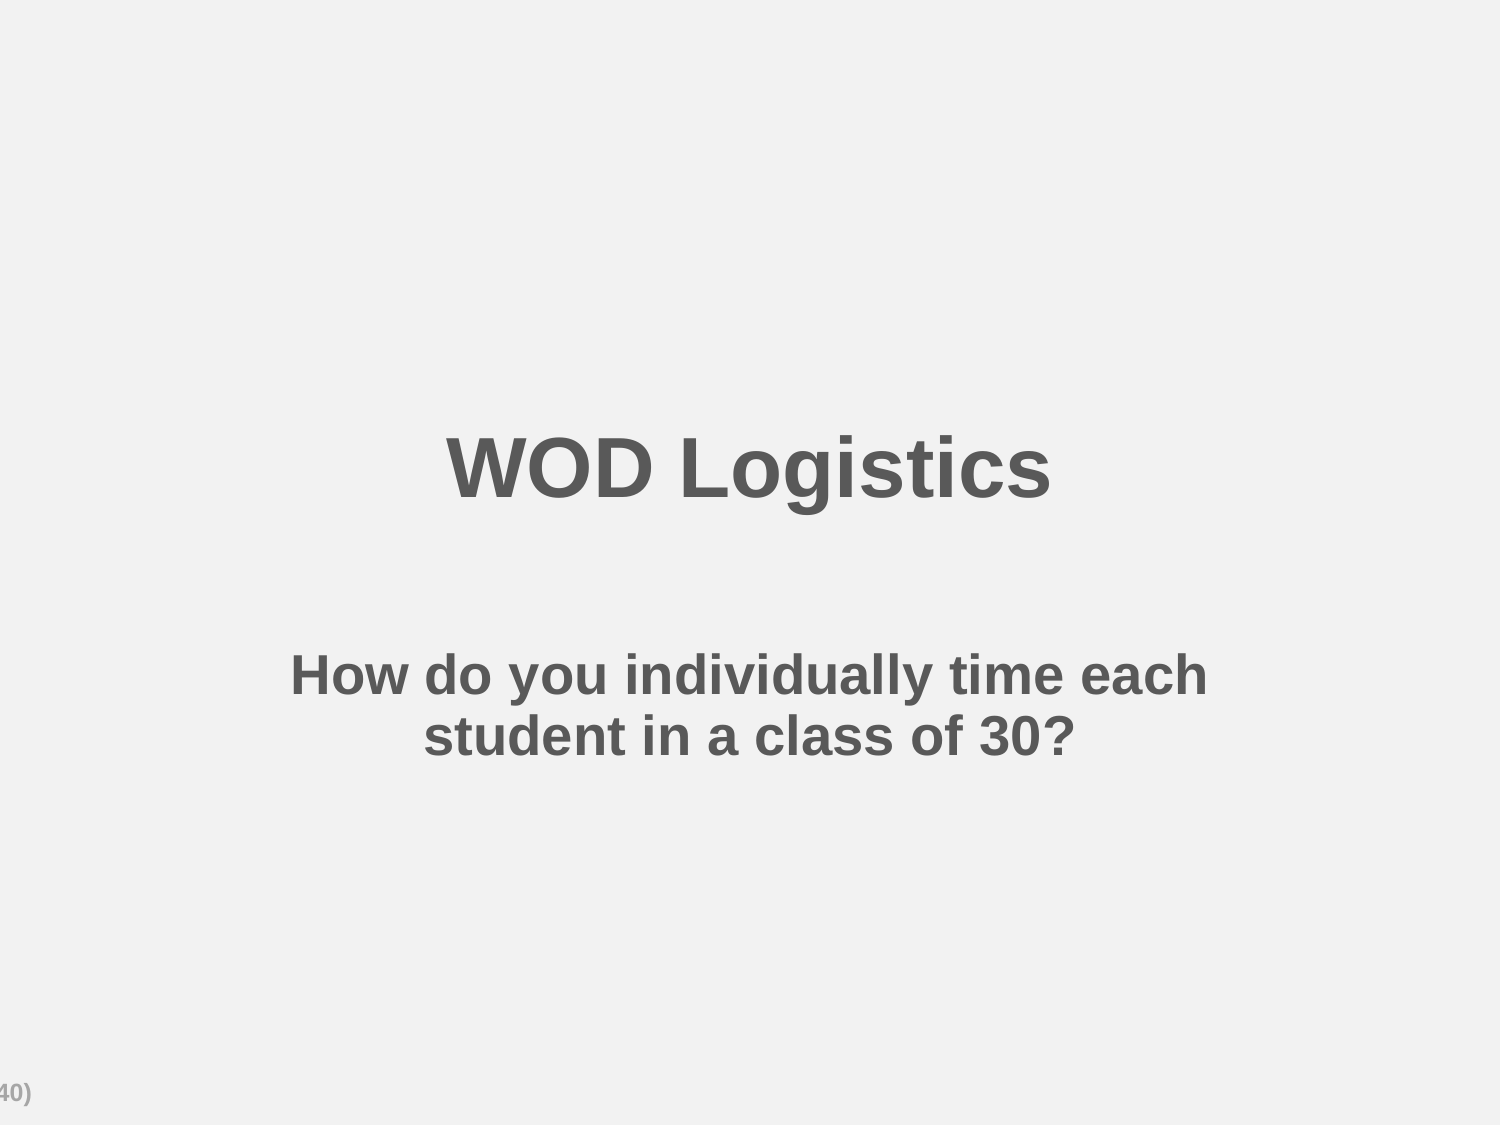

# WOD Logistics
How do you individually time each student in a class of 30?